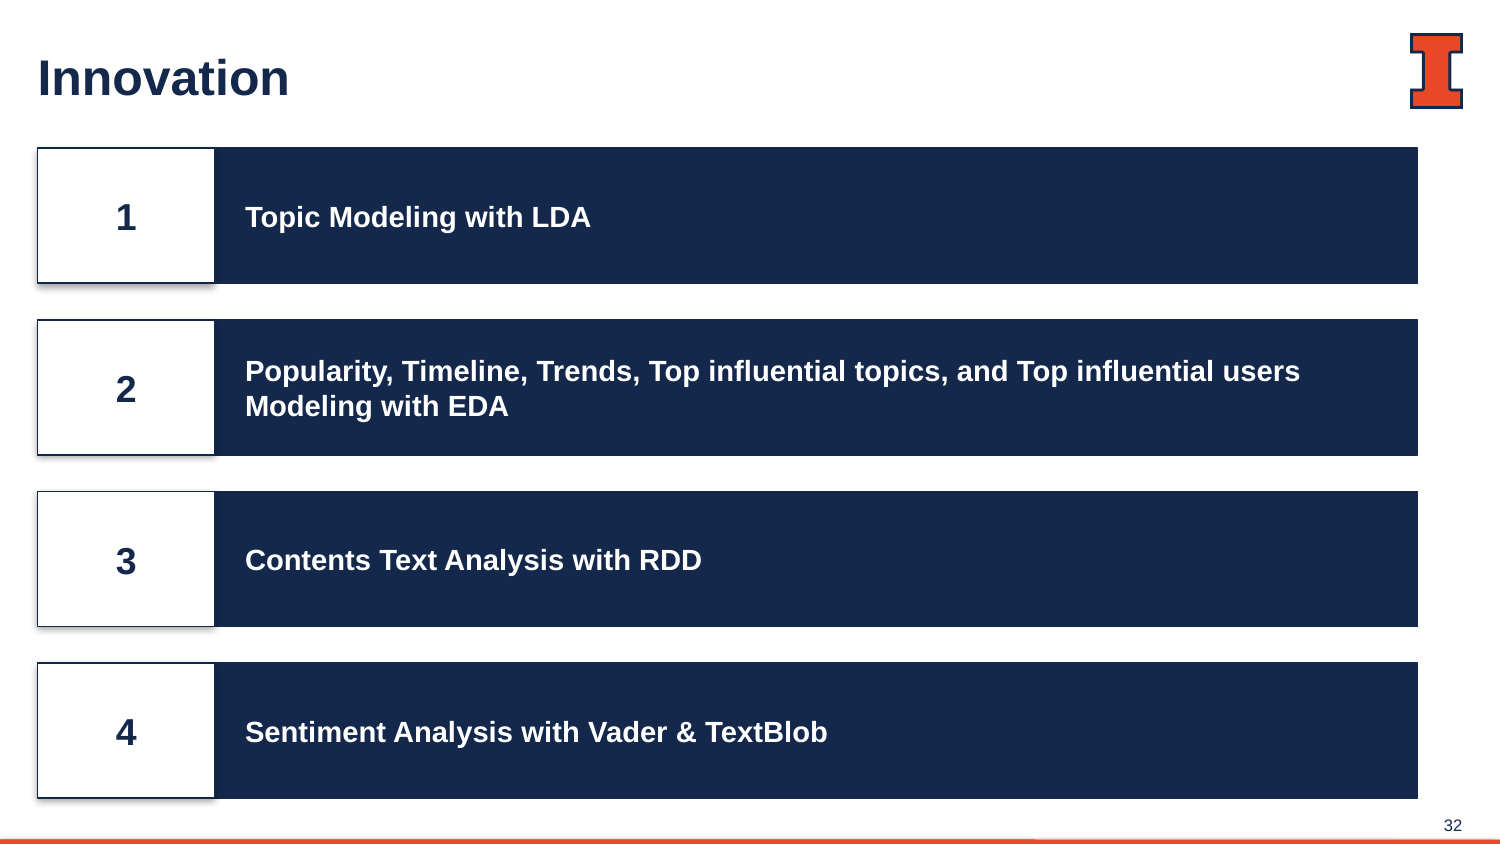

# Innovation
1
Topic Modeling with LDA
2
Popularity, Timeline, Trends, Top influential topics, and Top influential users Modeling with EDA
3
Contents Text Analysis with RDD
4
Sentiment Analysis with Vader & TextBlob
32